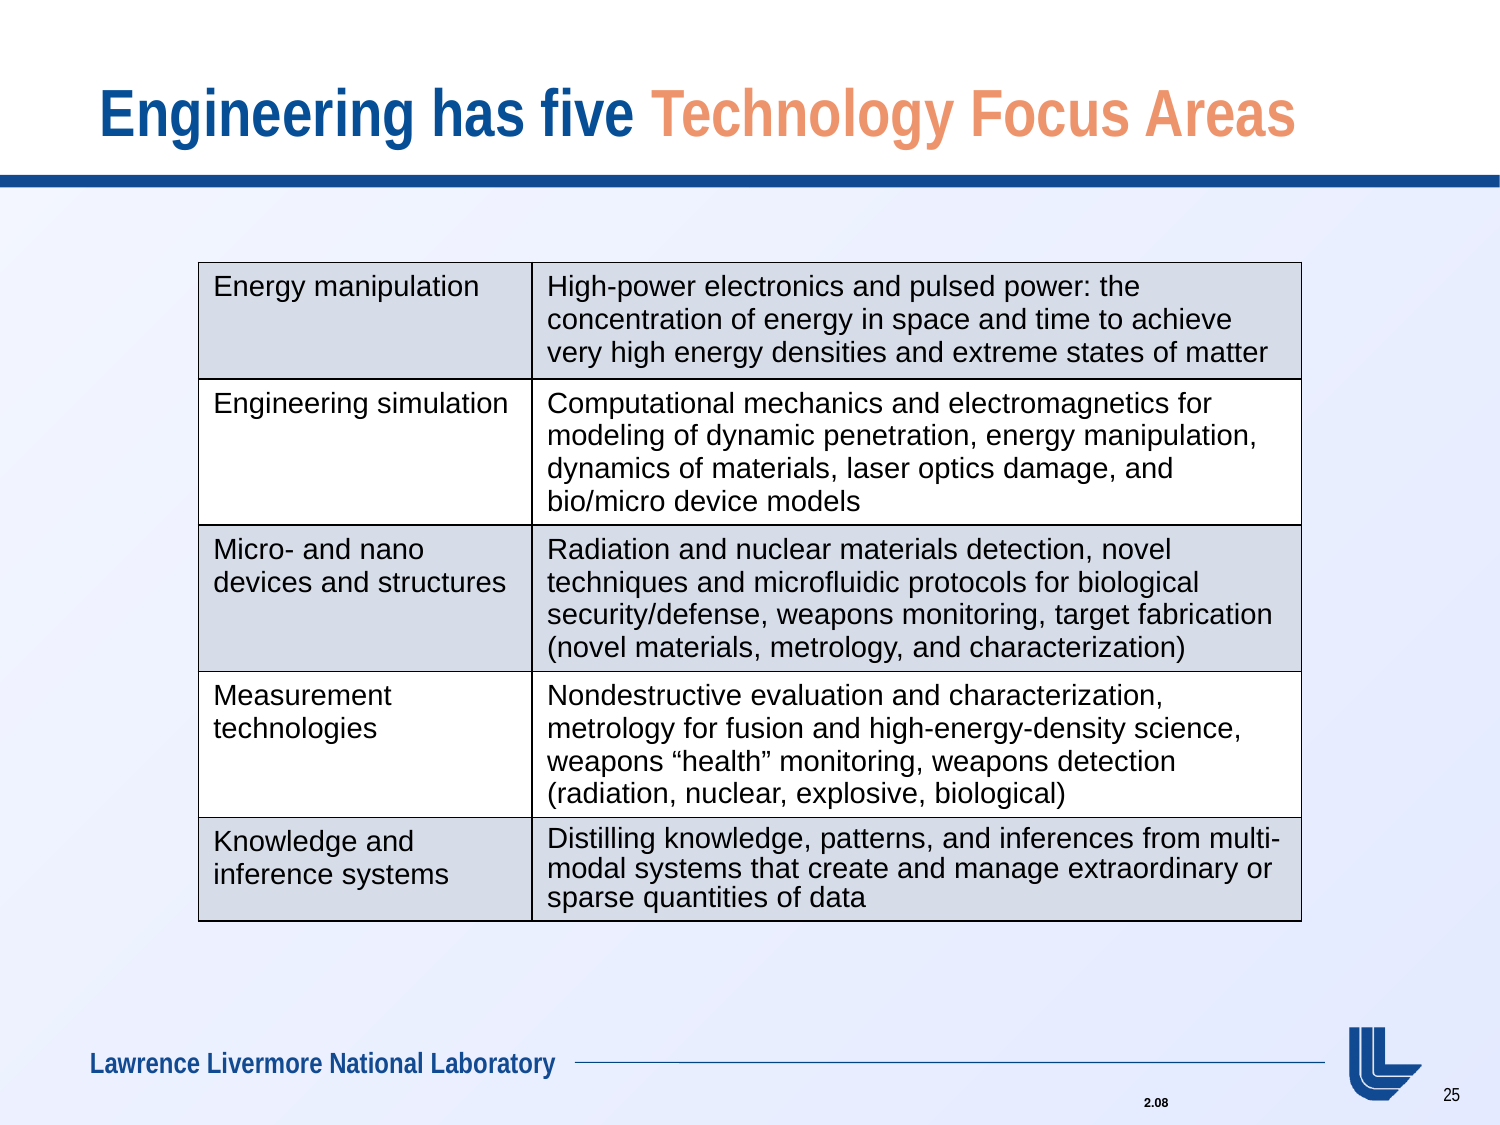

# Engineering has five Technology Focus Areas
| Energy manipulation | High-power electronics and pulsed power: the concentration of energy in space and time to achieve very high energy densities and extreme states of matter |
| --- | --- |
| Engineering simulation | Computational mechanics and electromagnetics for modeling of dynamic penetration, energy manipulation, dynamics of materials, laser optics damage, and bio/micro device models |
| Micro- and nano devices and structures | Radiation and nuclear materials detection, novel techniques and microfluidic protocols for biological security/defense, weapons monitoring, target fabrication (novel materials, metrology, and characterization) |
| Measurement technologies | Nondestructive evaluation and characterization, metrology for fusion and high-energy-density science, weapons “health” monitoring, weapons detection (radiation, nuclear, explosive, biological) |
| Knowledge and inference systems | Distilling knowledge, patterns, and inferences from multi-modal systems that create and manage extraordinary or sparse quantities of data |